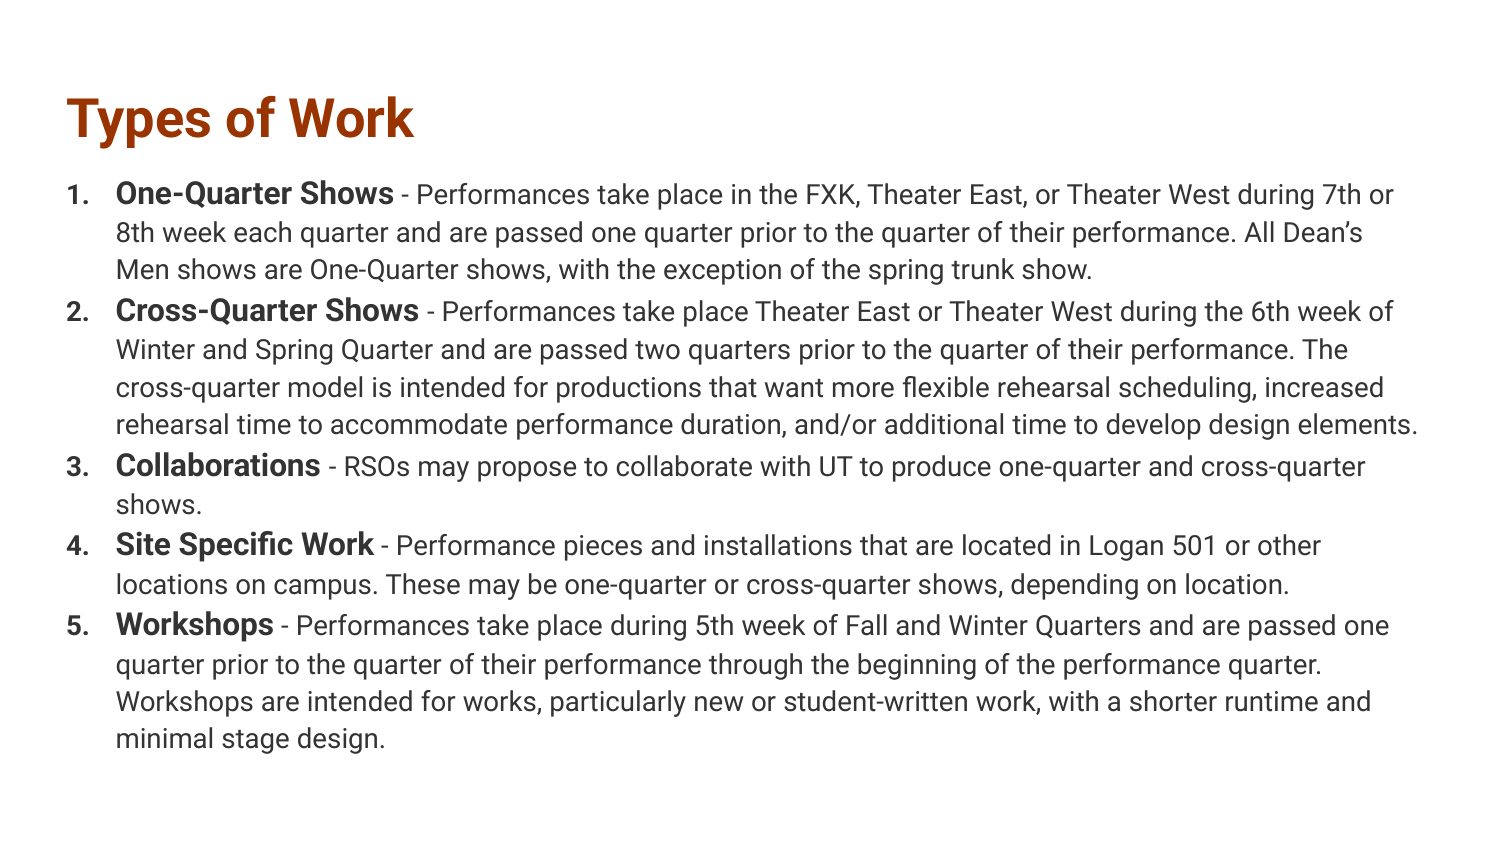

# Types of Work
One-Quarter Shows - Performances take place in the FXK, Theater East, or Theater West during 7th or 8th week each quarter and are passed one quarter prior to the quarter of their performance. All Dean’s Men shows are One-Quarter shows, with the exception of the spring trunk show.
Cross-Quarter Shows - Performances take place Theater East or Theater West during the 6th week of Winter and Spring Quarter and are passed two quarters prior to the quarter of their performance. The cross-quarter model is intended for productions that want more flexible rehearsal scheduling, increased rehearsal time to accommodate performance duration, and/or additional time to develop design elements.
Collaborations - RSOs may propose to collaborate with UT to produce one-quarter and cross-quarter shows.
Site Specific Work - Performance pieces and installations that are located in Logan 501 or other locations on campus. These may be one-quarter or cross-quarter shows, depending on location.
Workshops - Performances take place during 5th week of Fall and Winter Quarters and are passed one quarter prior to the quarter of their performance through the beginning of the performance quarter. Workshops are intended for works, particularly new or student-written work, with a shorter runtime and minimal stage design.